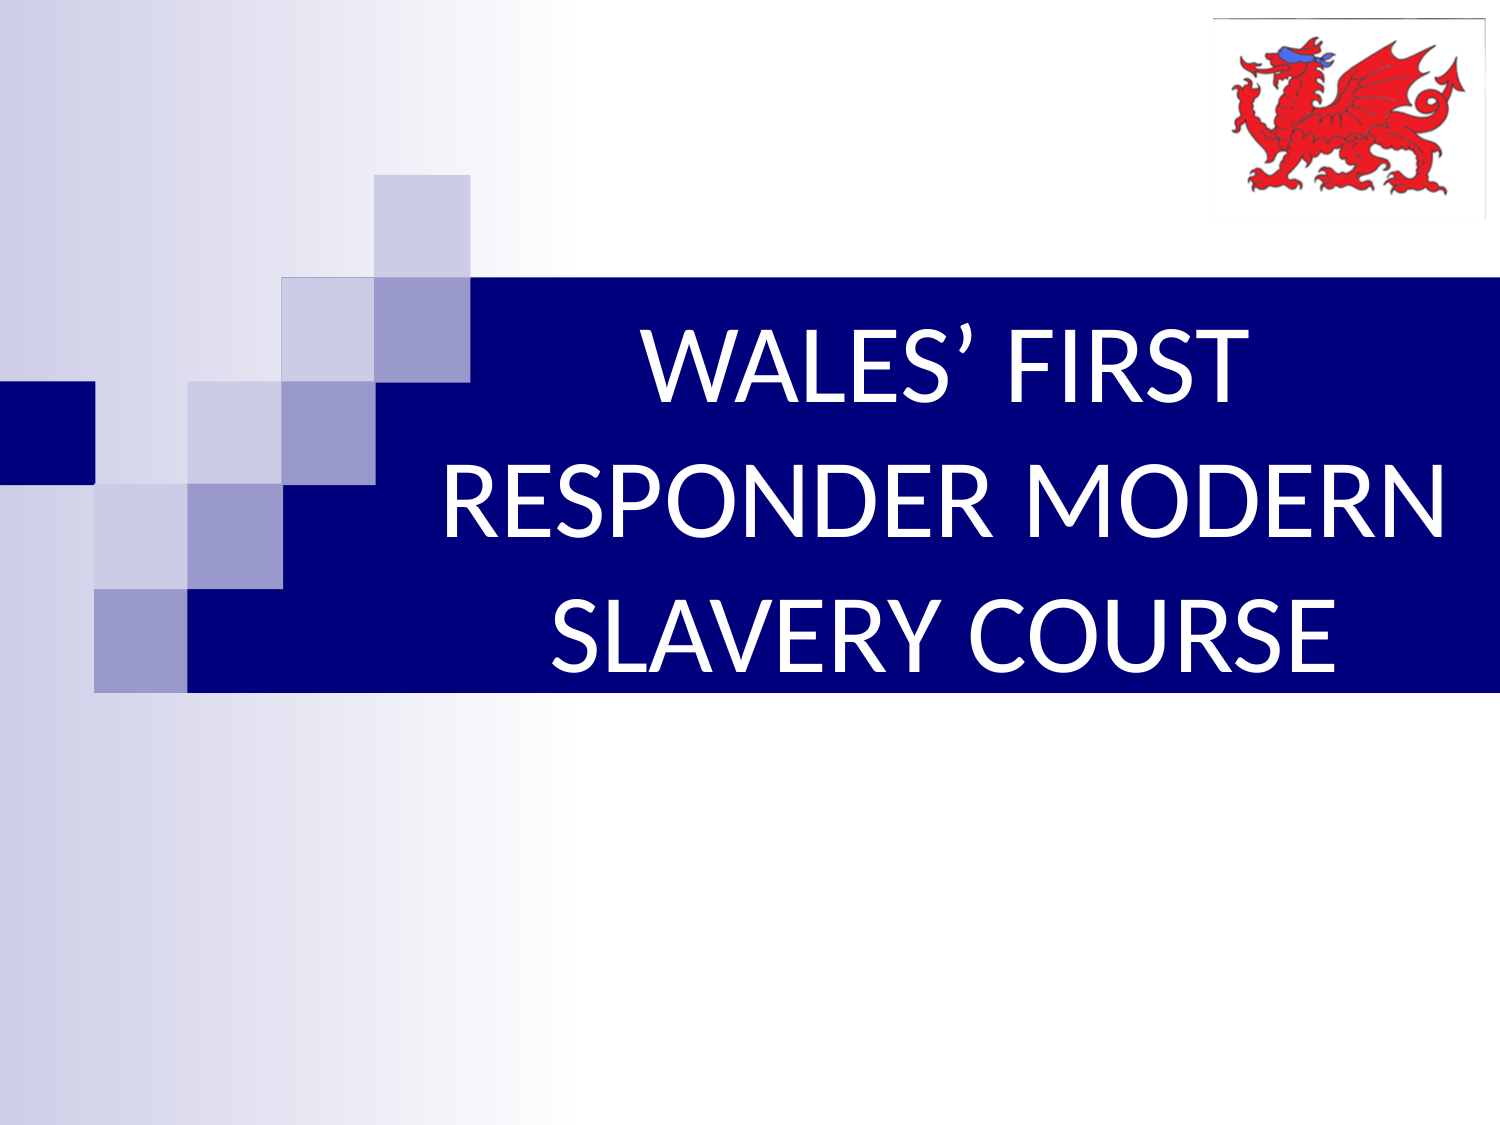

# WALES’ FIRST RESPONDER MODERN SLAVERY COURSE